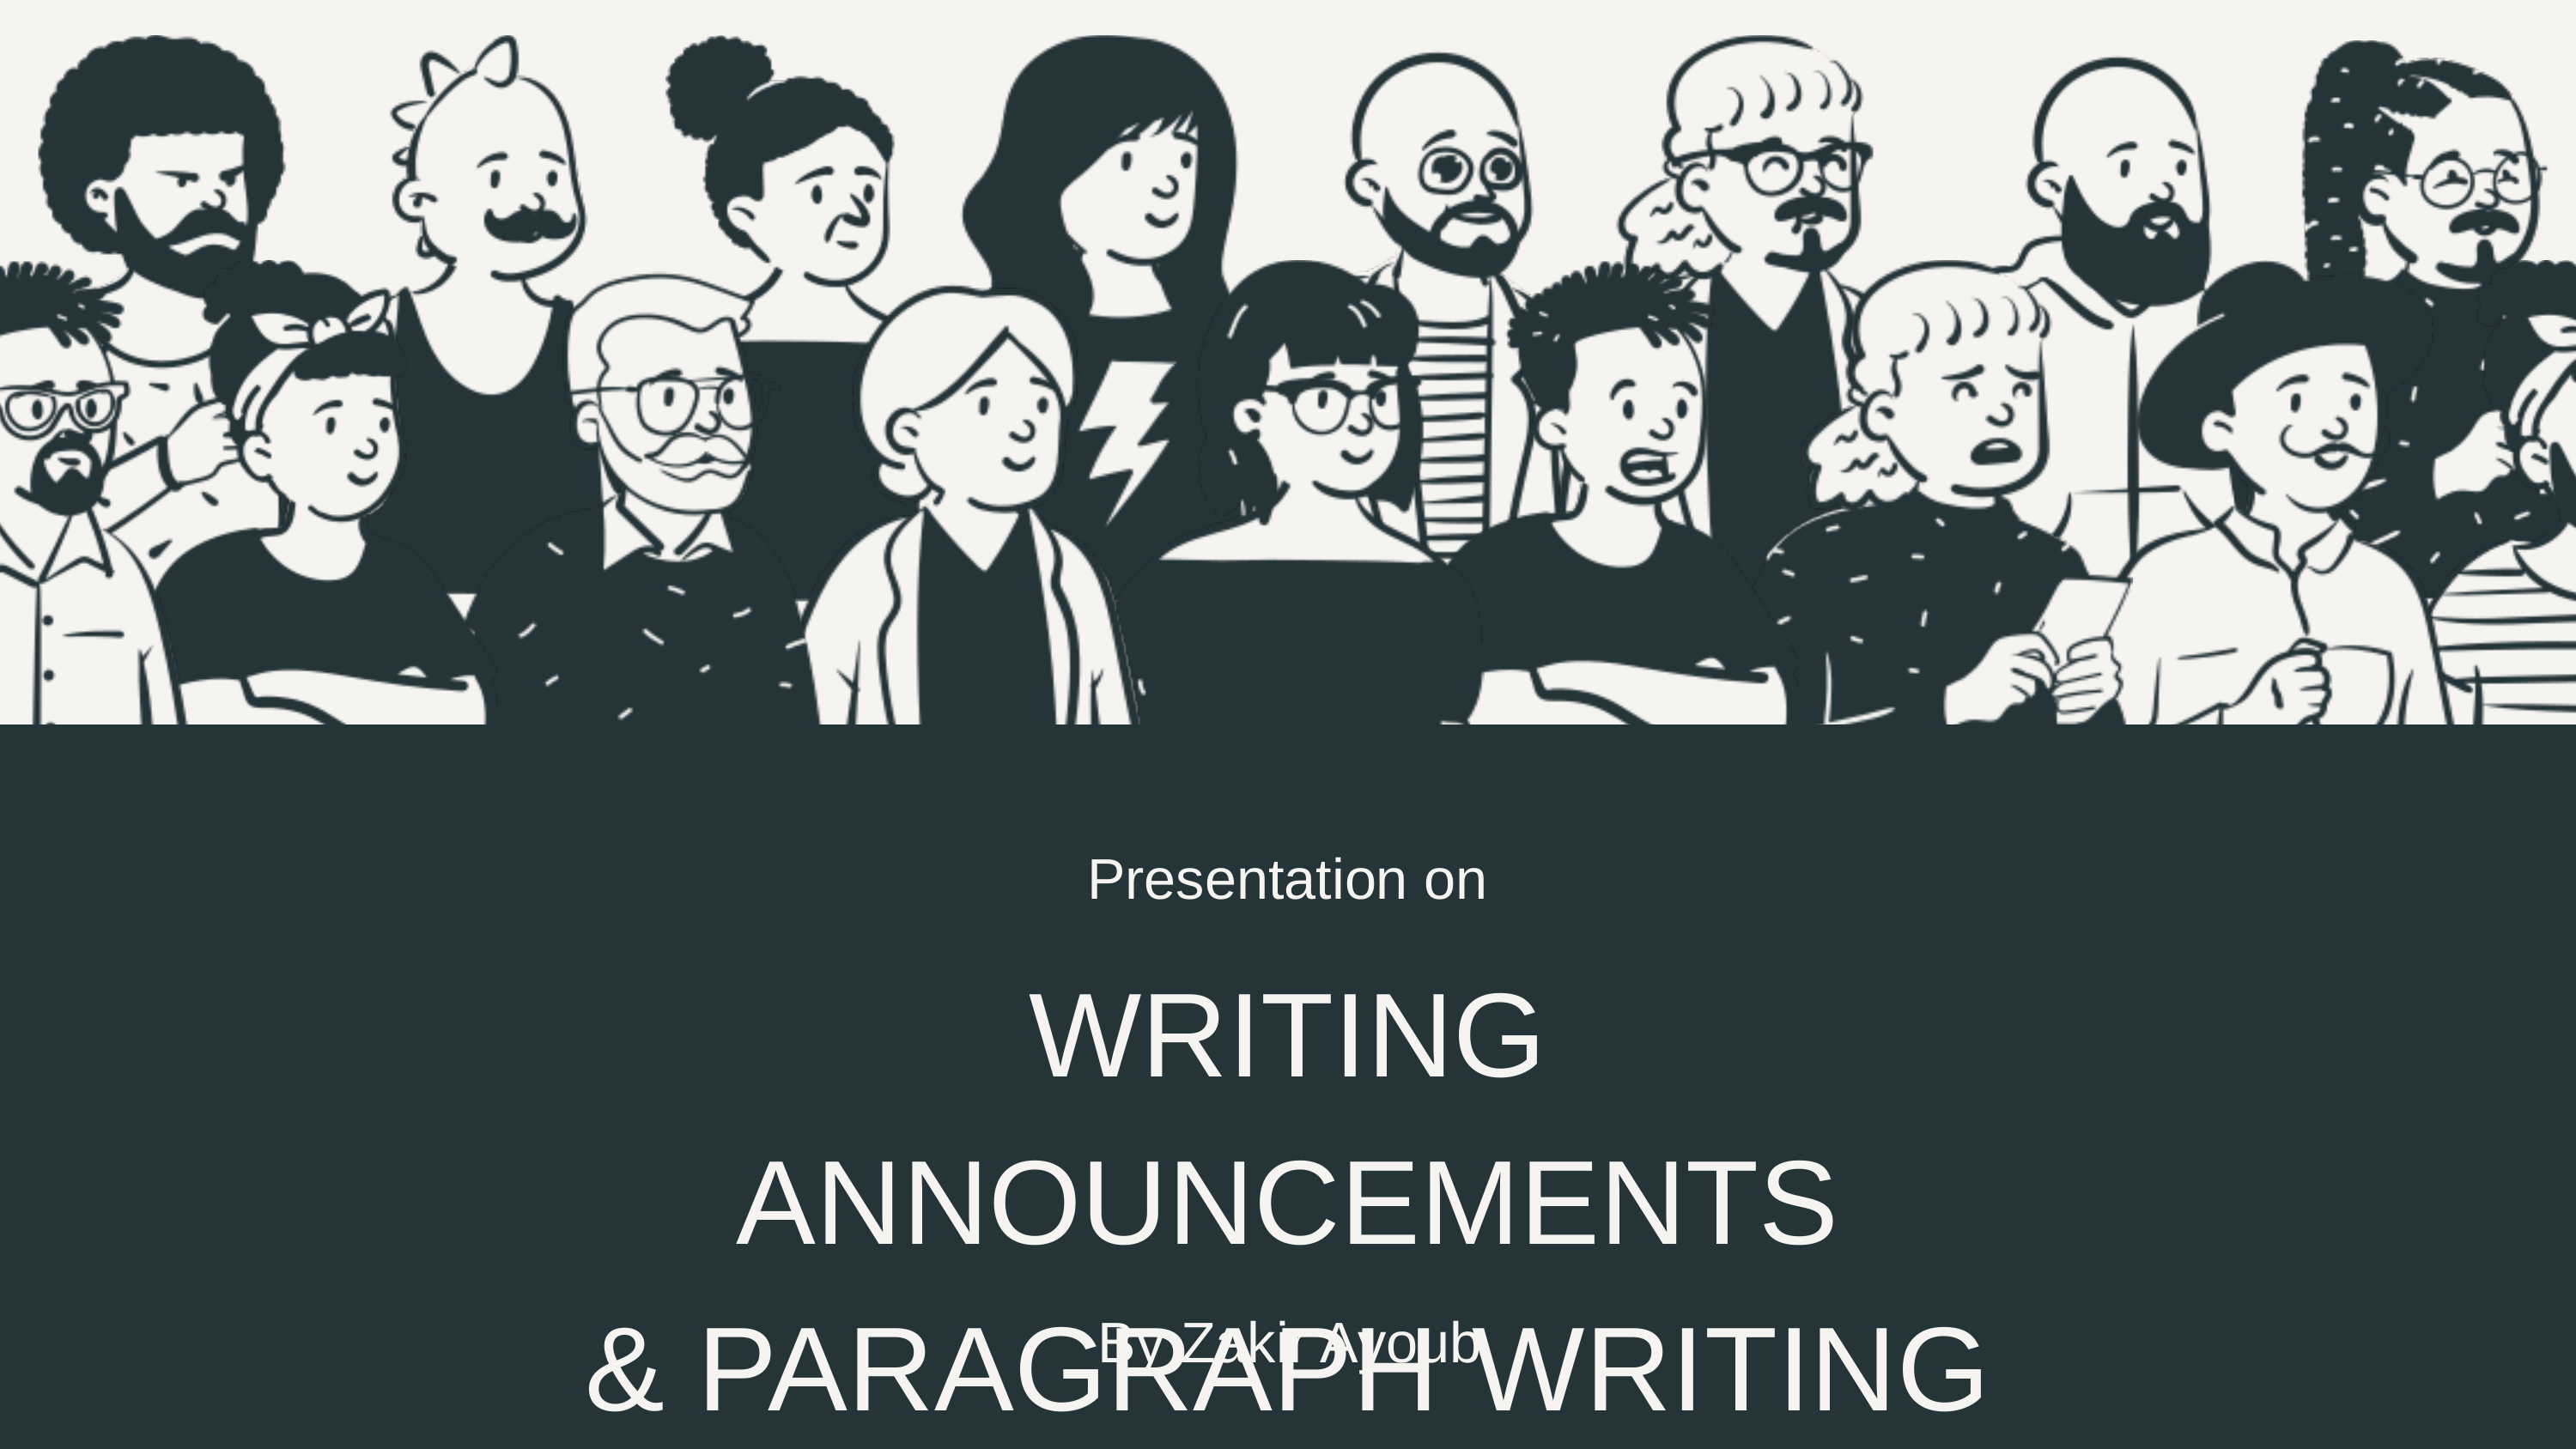

Presentation on
WRITING ANNOUNCEMENTS
& PARAGRAPH WRITING
By Zakir Ayoub